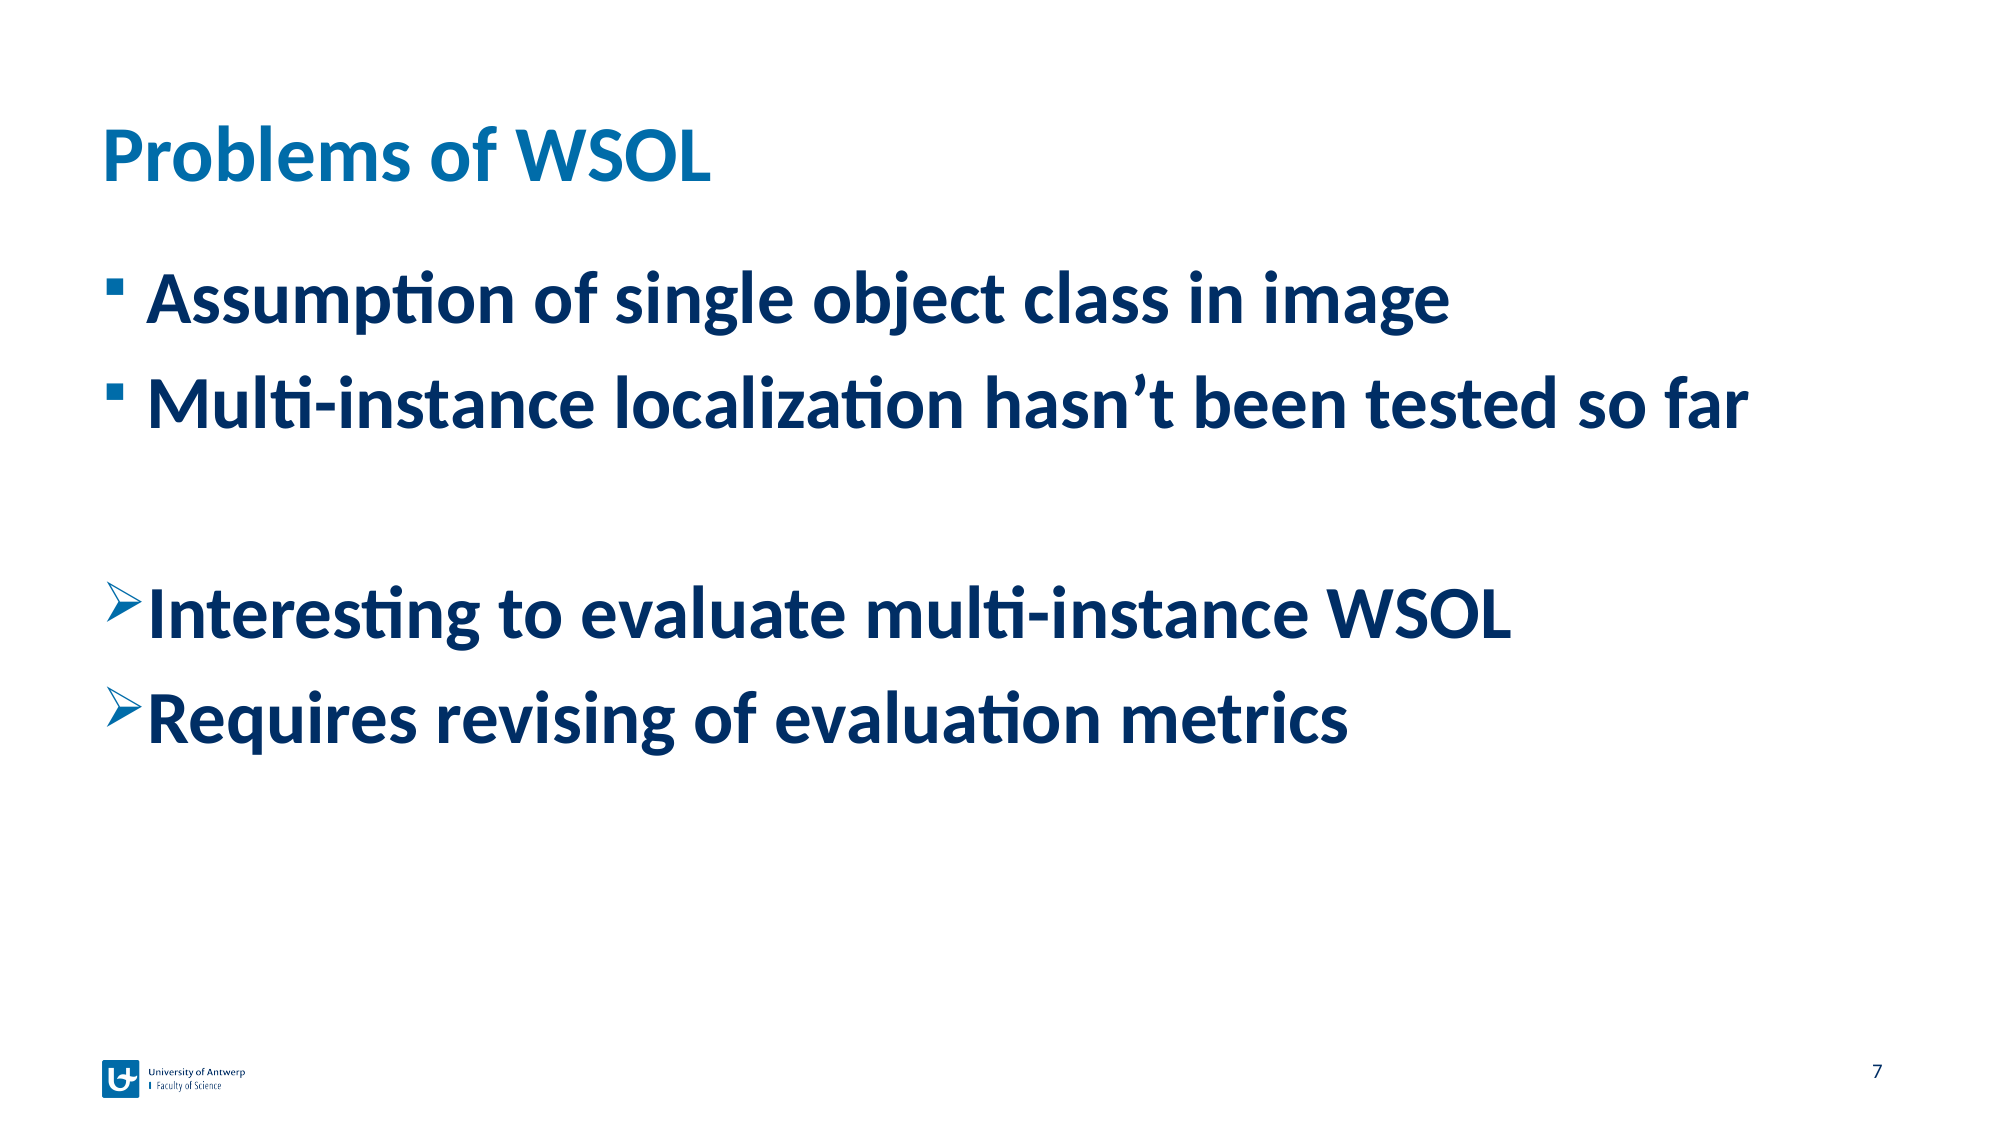

# Problems of WSOL
Assumption of single object class in image
Multi-instance localization hasn’t been tested so far

Interesting to evaluate multi-instance WSOL
Requires revising of evaluation metrics
7